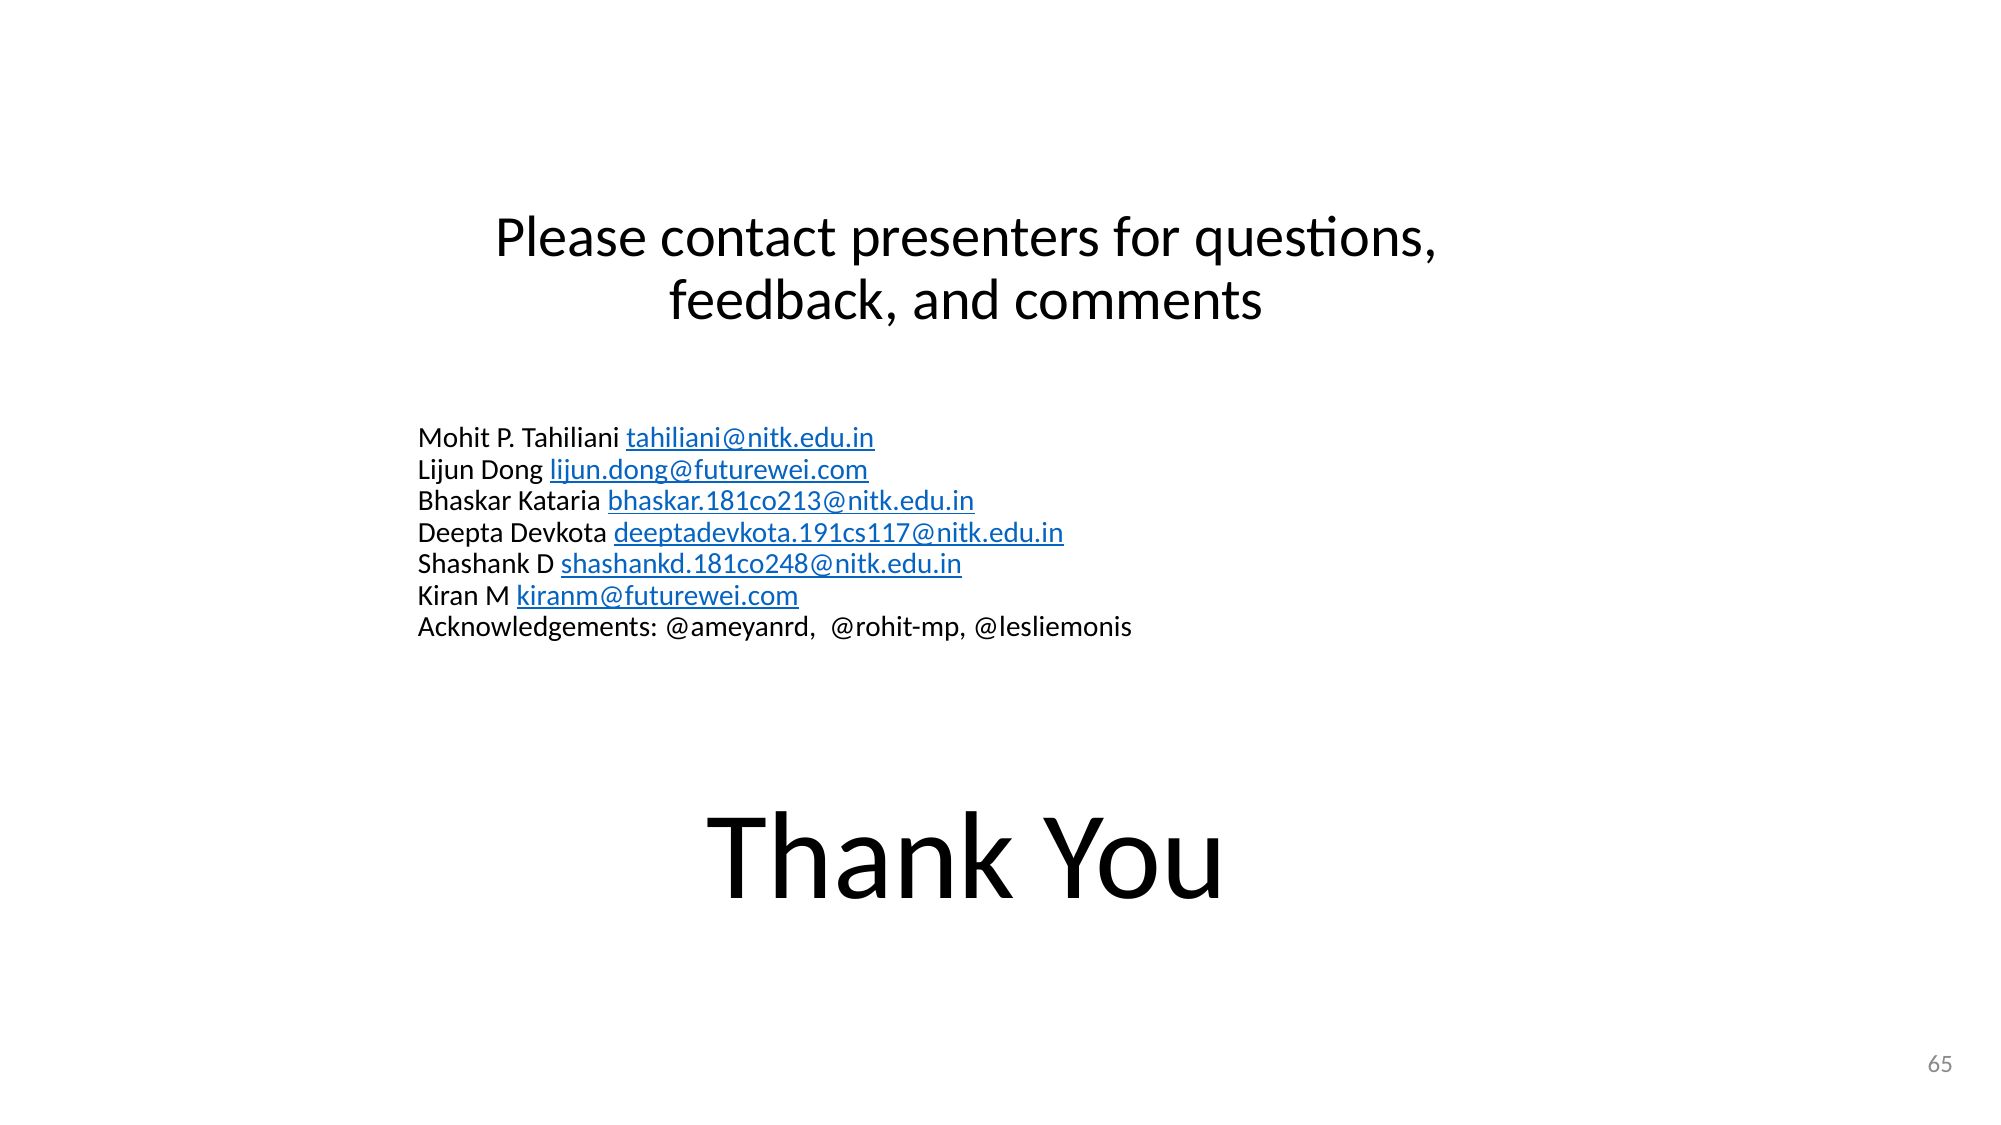

Please contact presenters for questions, feedback, and comments

Mohit P. Tahiliani tahiliani@nitk.edu.in
Lijun Dong lijun.dong@futurewei.com
Bhaskar Kataria bhaskar.181co213@nitk.edu.in
Deepta Devkota deeptadevkota.191cs117@nitk.edu.in
Shashank D shashankd.181co248@nitk.edu.in
Kiran M kiranm@futurewei.com
Acknowledgements: @ameyanrd,  @rohit-mp, @lesliemonis

# Thank You
65